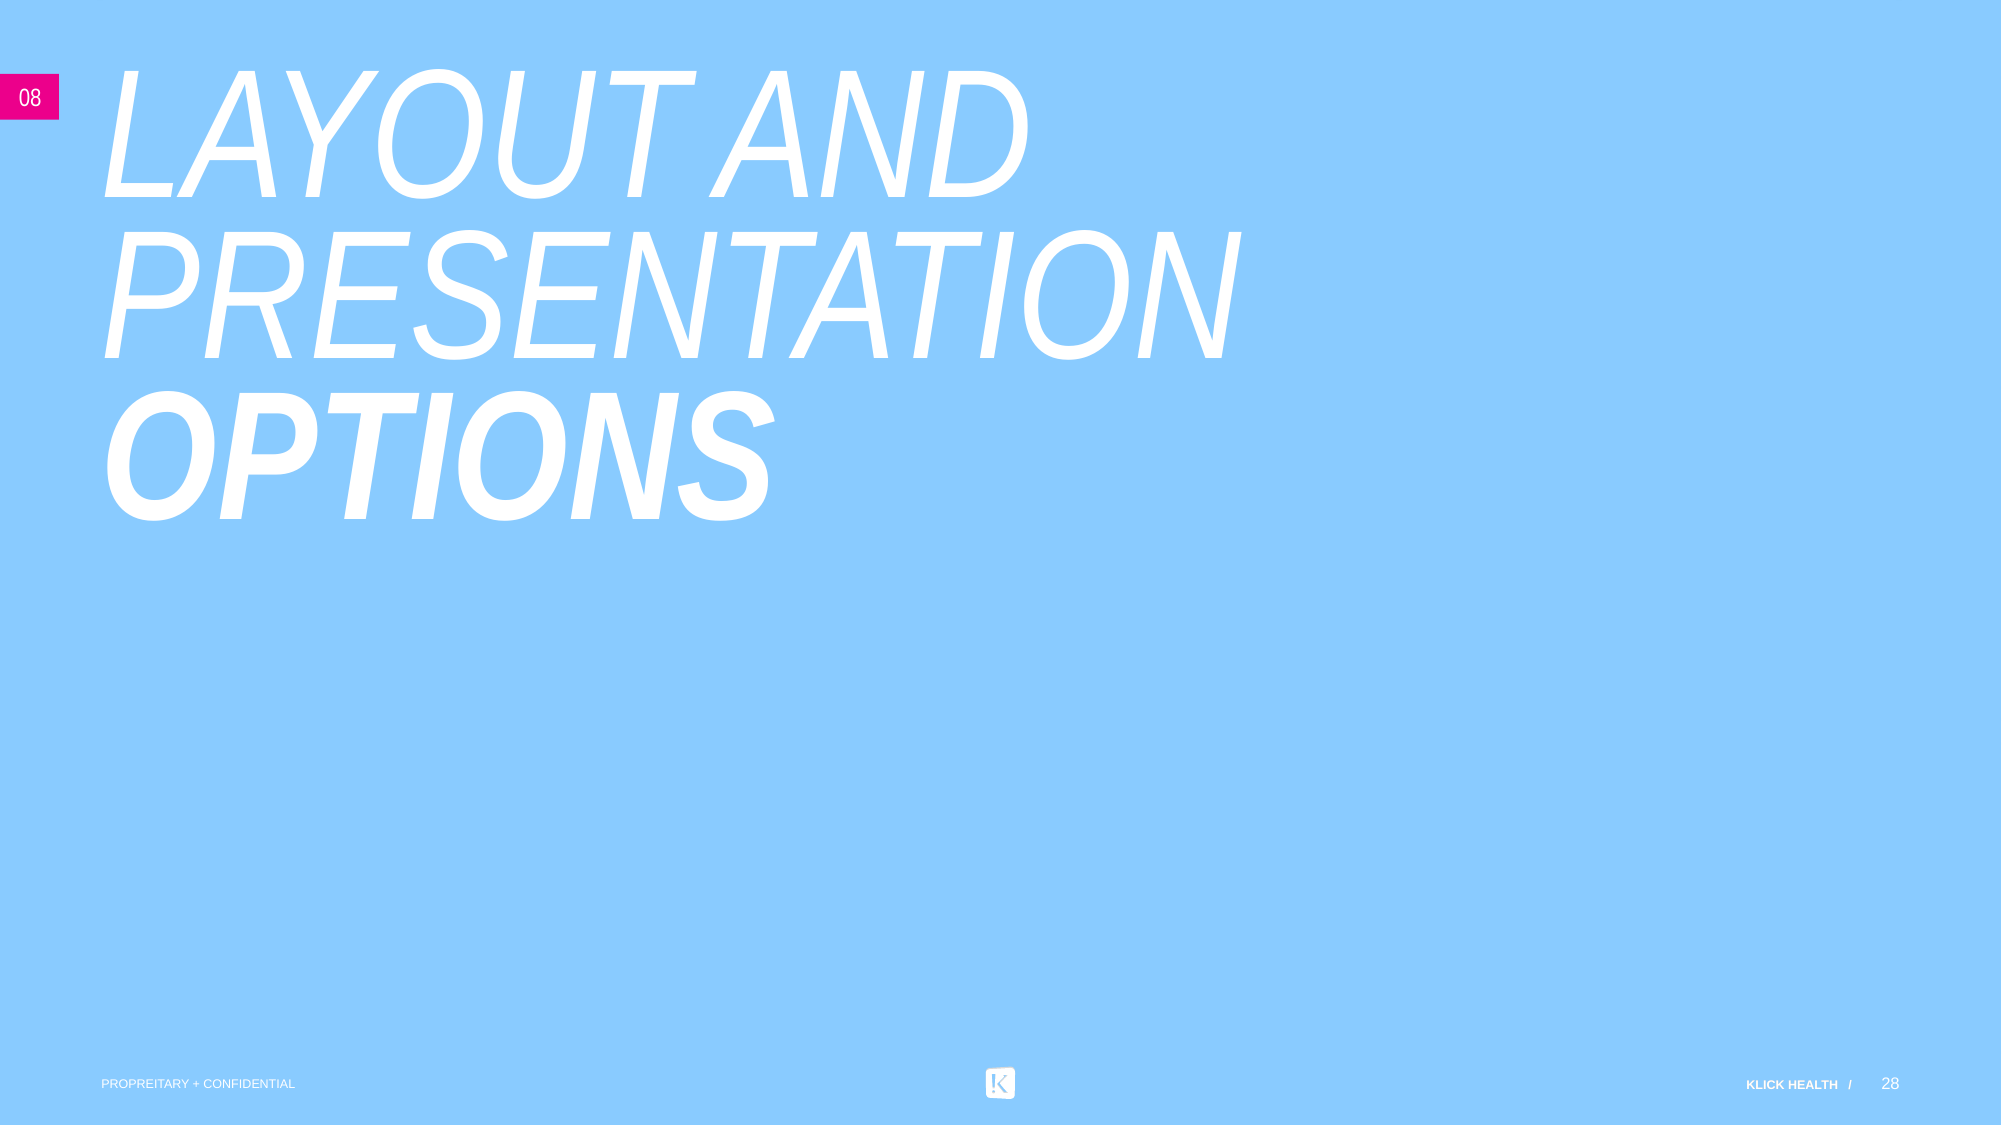

# layout and presentation options
08
28